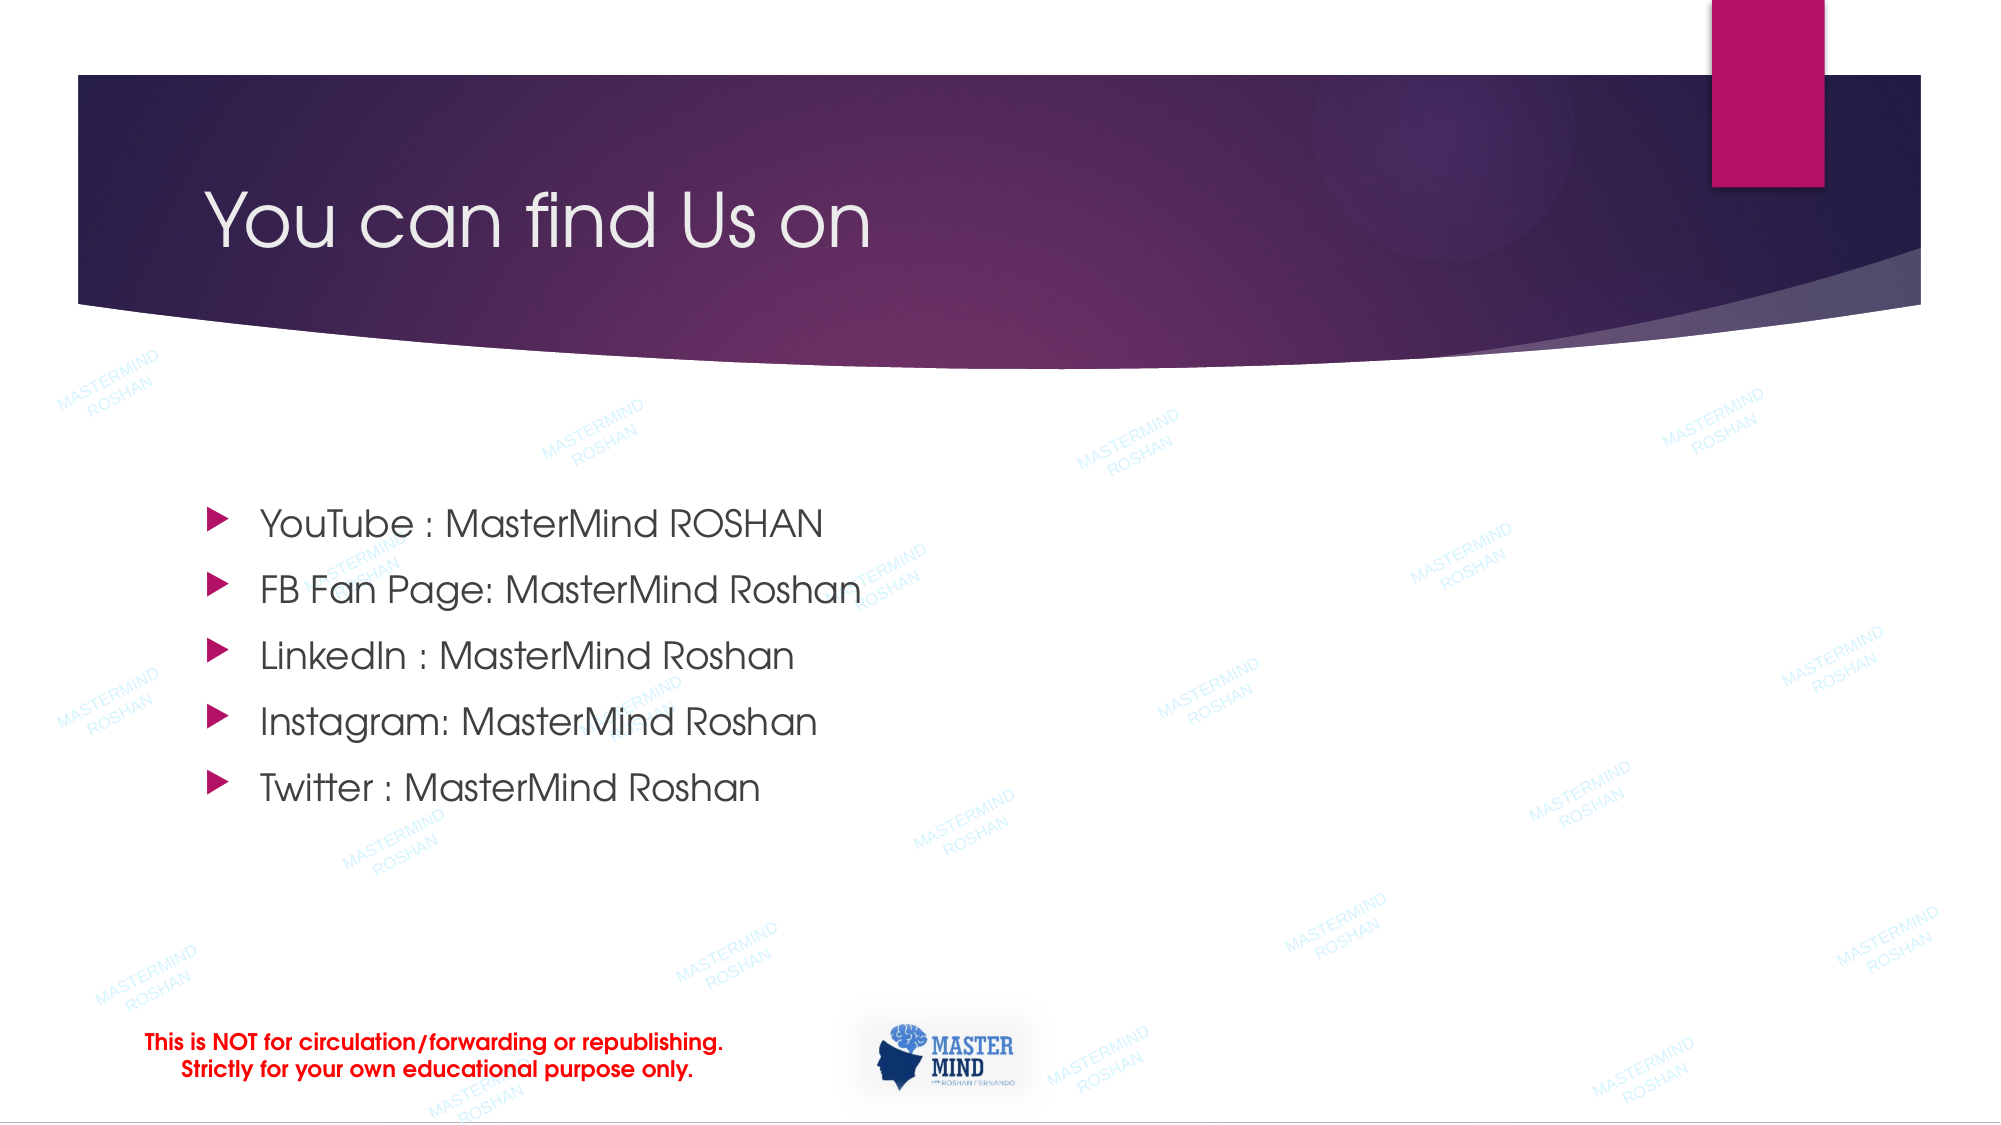

# You can find Us on

YouTube : MasterMind ROSHAN
FB Fan Page: MasterMind Roshan
LinkedIn : MasterMind Roshan
Instagram: MasterMind Roshan
Twitter : MasterMind Roshan